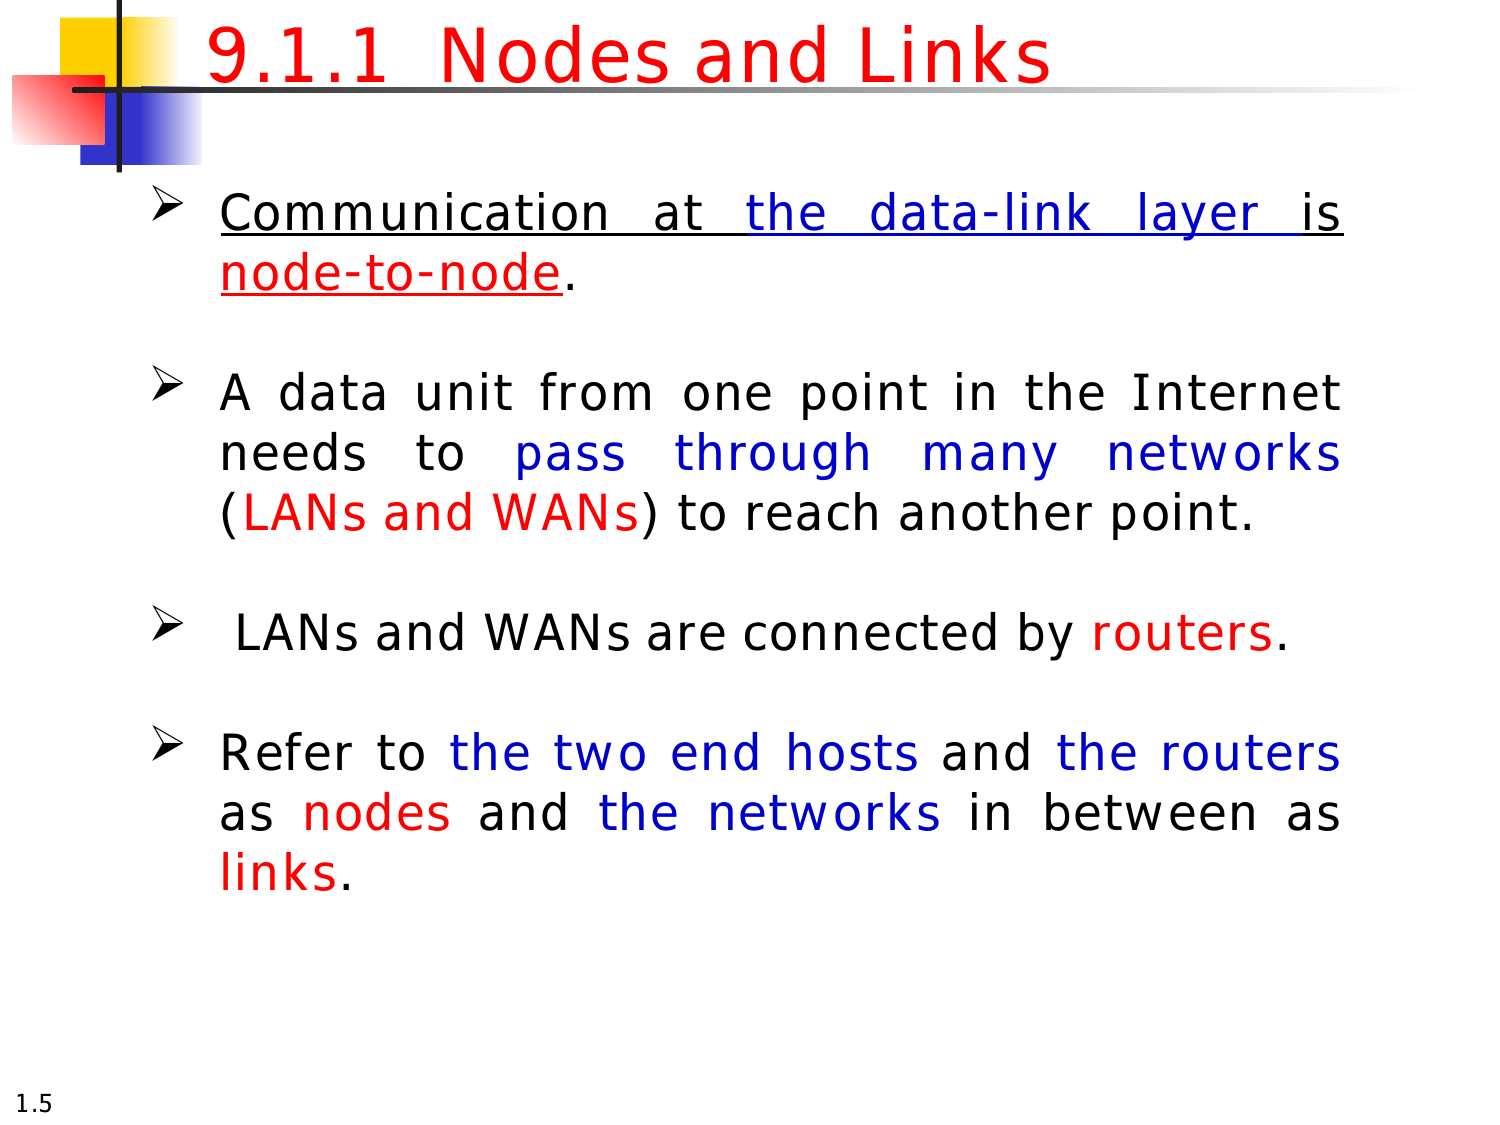

9.1.1  Nodes and Links

Communication at the data-link layer is node-to-node.

A data unit from one point in the Internet needs to pass through many networks (LANs and WANs) to reach another point.

 LANs and WANs are connected by routers.

Refer to the two end hosts and the routers as nodes and the networks in between as links.

1.5